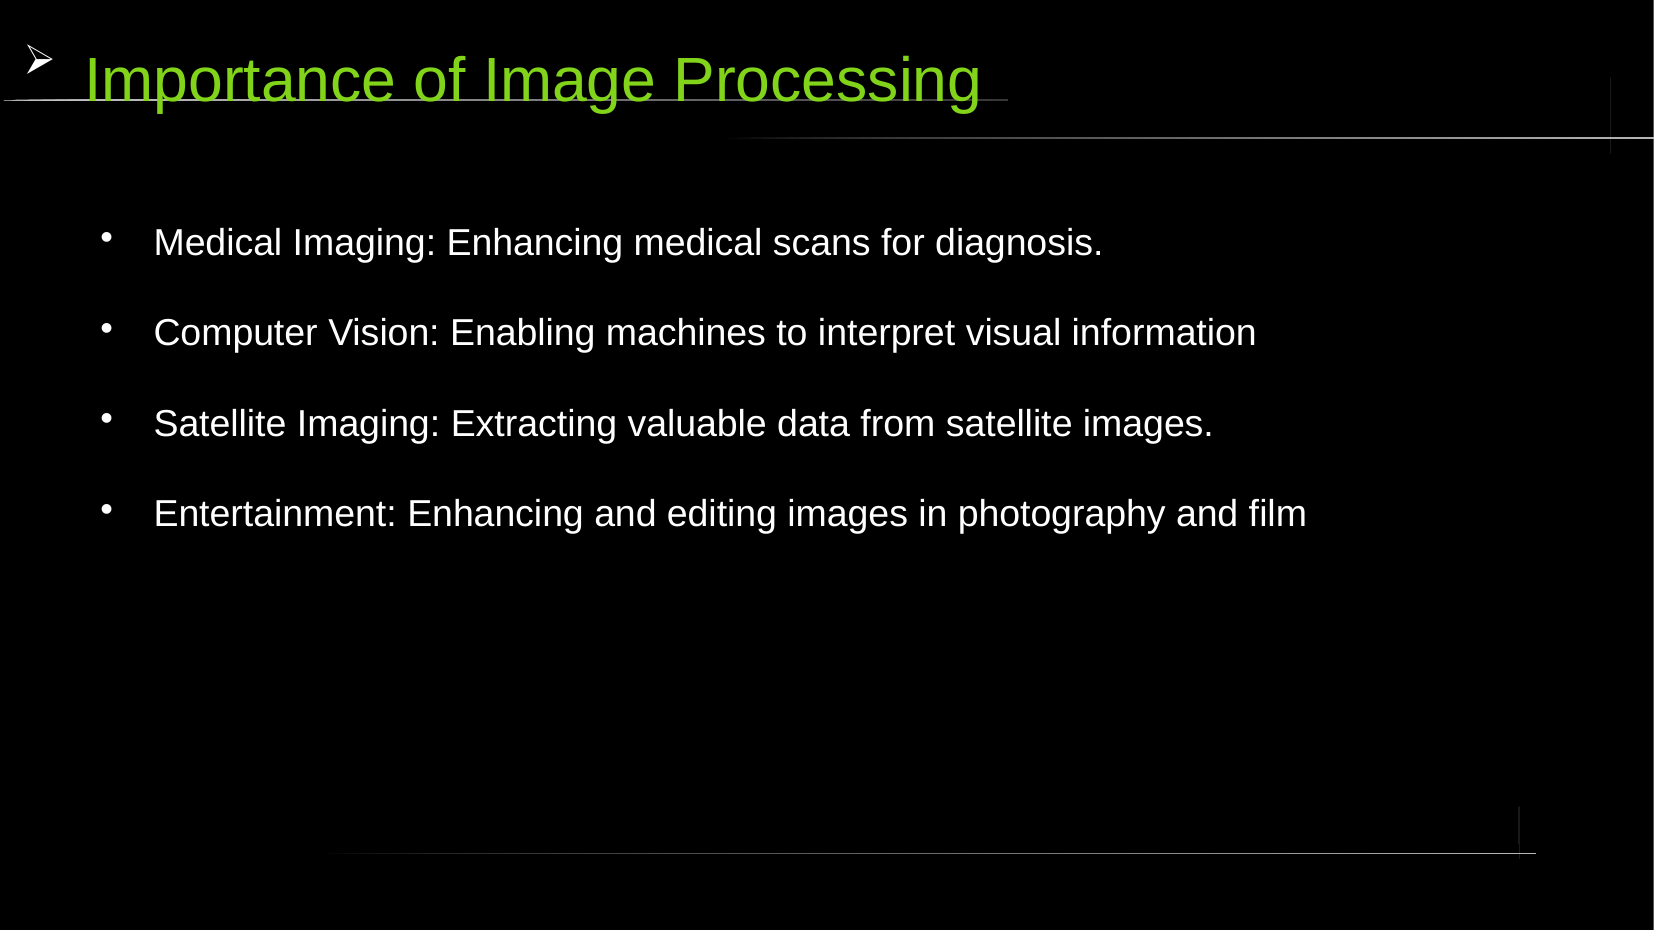

# Importance of Image Processing
Medical Imaging: Enhancing medical scans for diagnosis.
Computer Vision: Enabling machines to interpret visual information
Satellite Imaging: Extracting valuable data from satellite images.
Entertainment: Enhancing and editing images in photography and film
4